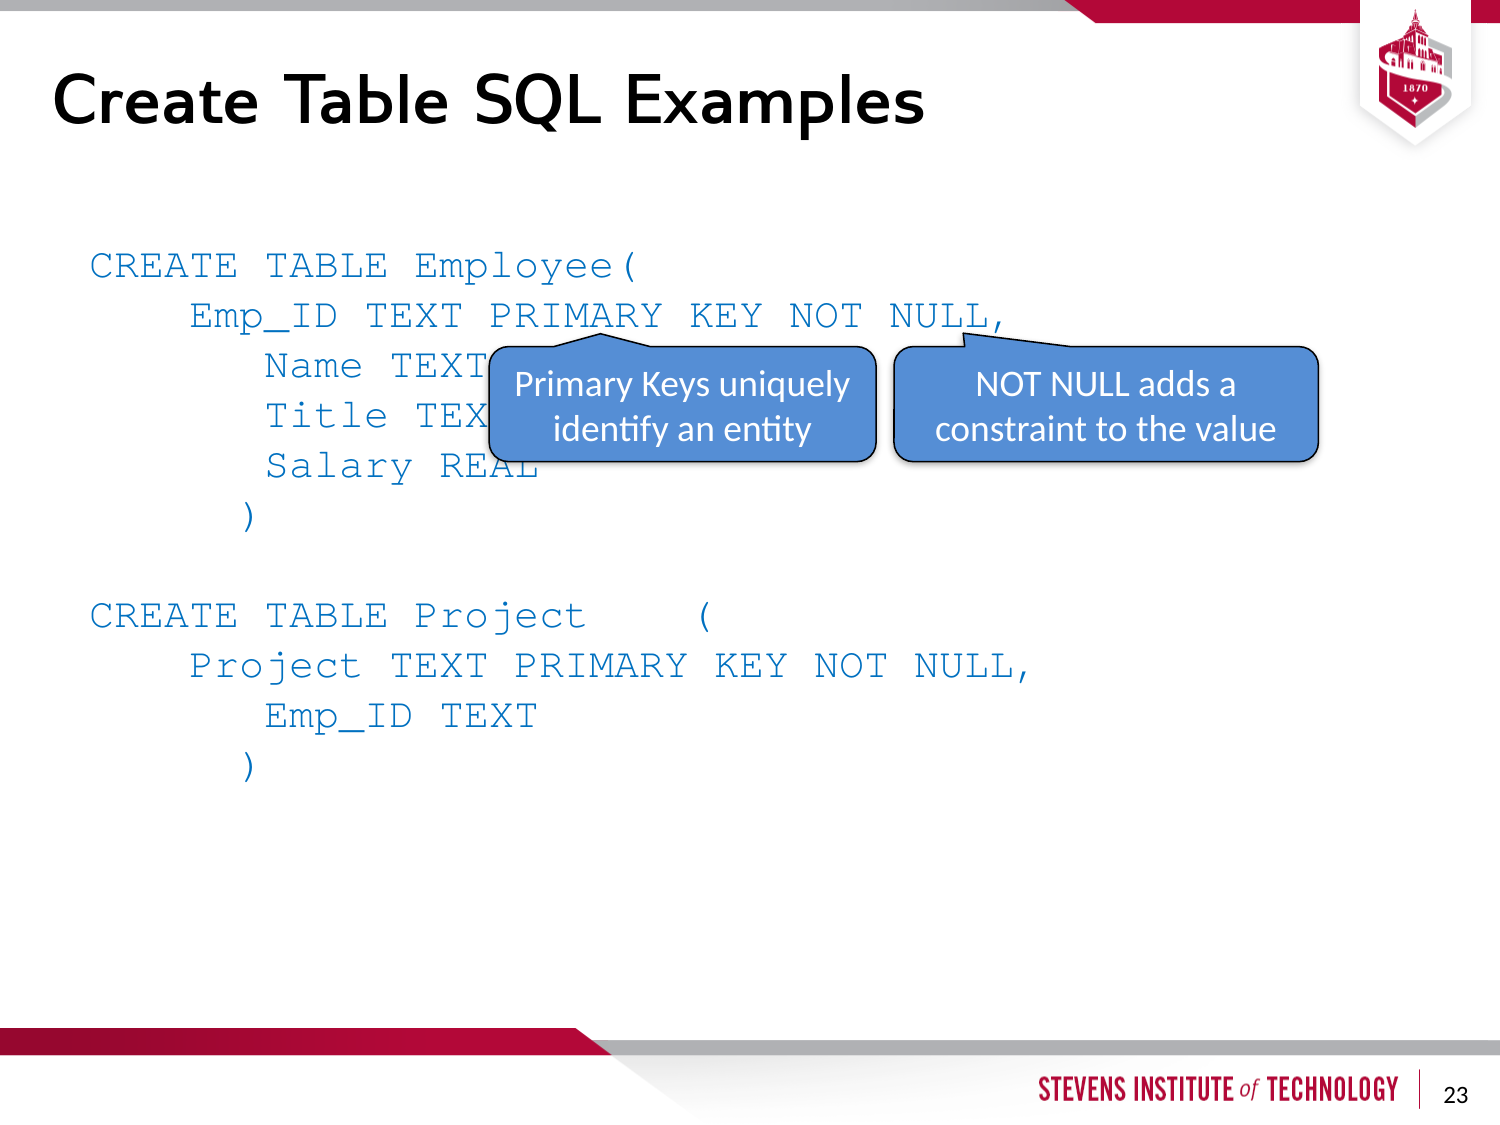

# Create Table SQL Examples
CREATE TABLE Employee(
    Emp_ID TEXT PRIMARY KEY NOT NULL,
	 Name TEXT,
	 Title TEXT,
	 Salary REAL
	)

CREATE TABLE Project	(
    Project TEXT PRIMARY KEY NOT NULL,
	 Emp_ID TEXT
	)

NOT NULL adds a constraint to the value
Primary Keys uniquely identify an entity
23